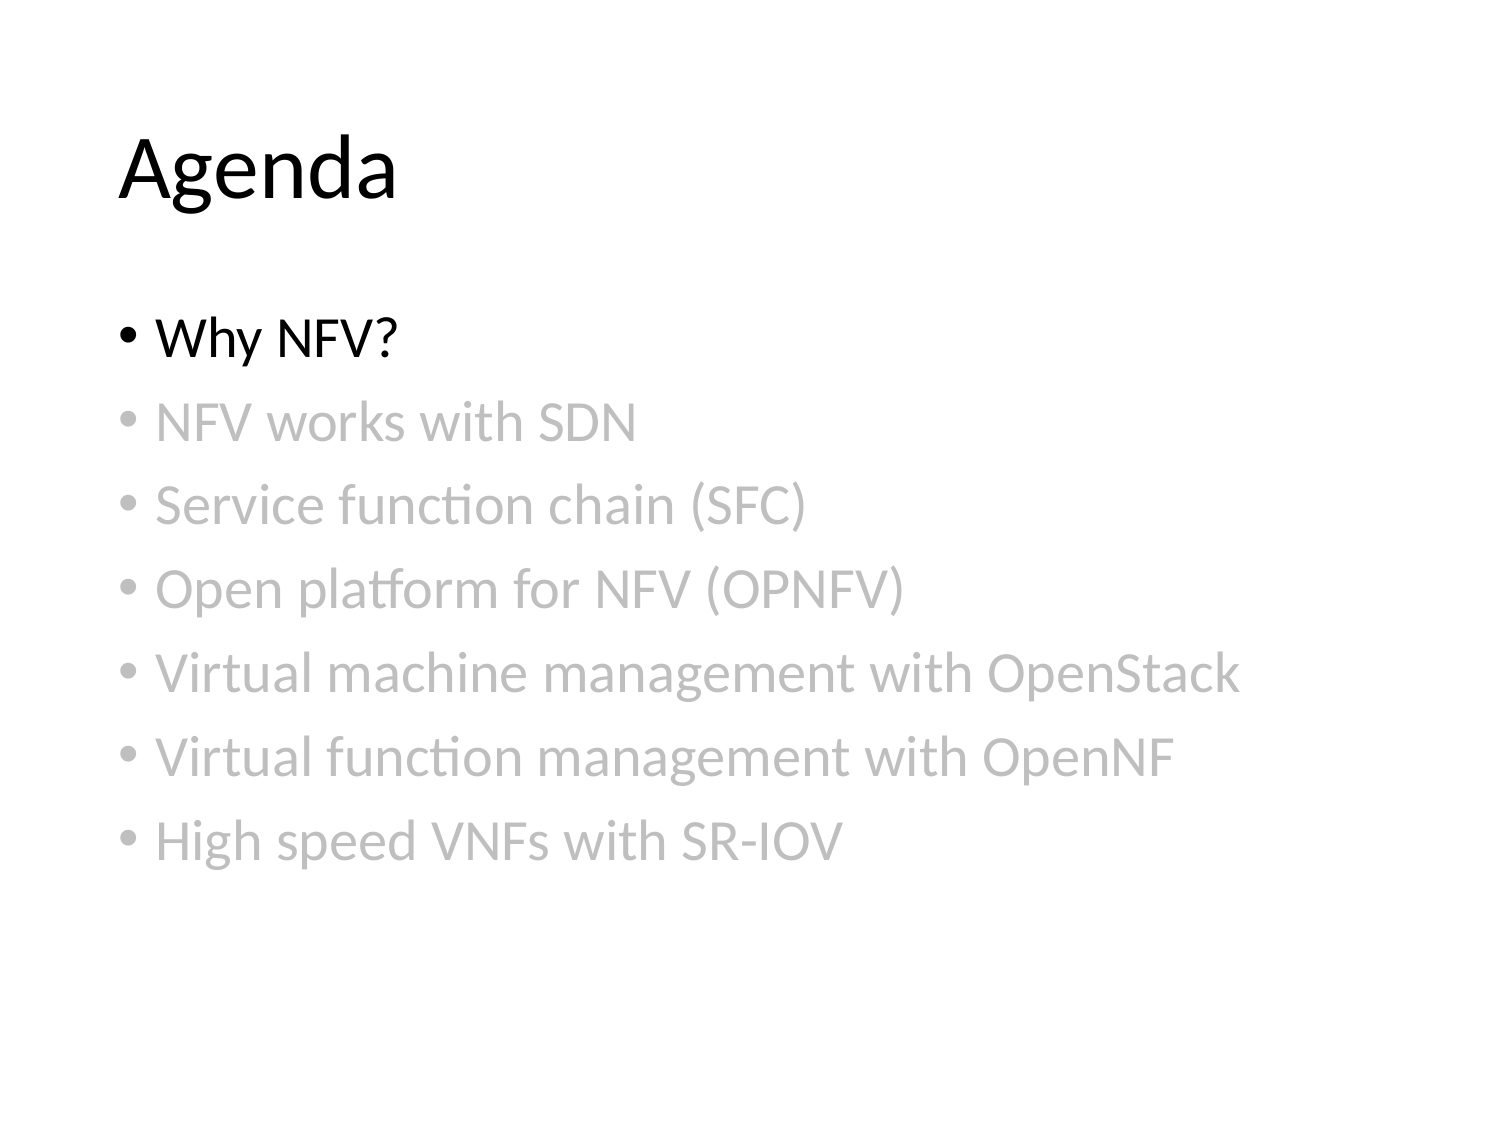

# Agenda
Why NFV?
NFV works with SDN
Service function chain (SFC)
Open platform for NFV (OPNFV)
Virtual machine management with OpenStack
Virtual function management with OpenNF
High speed VNFs with SR-IOV